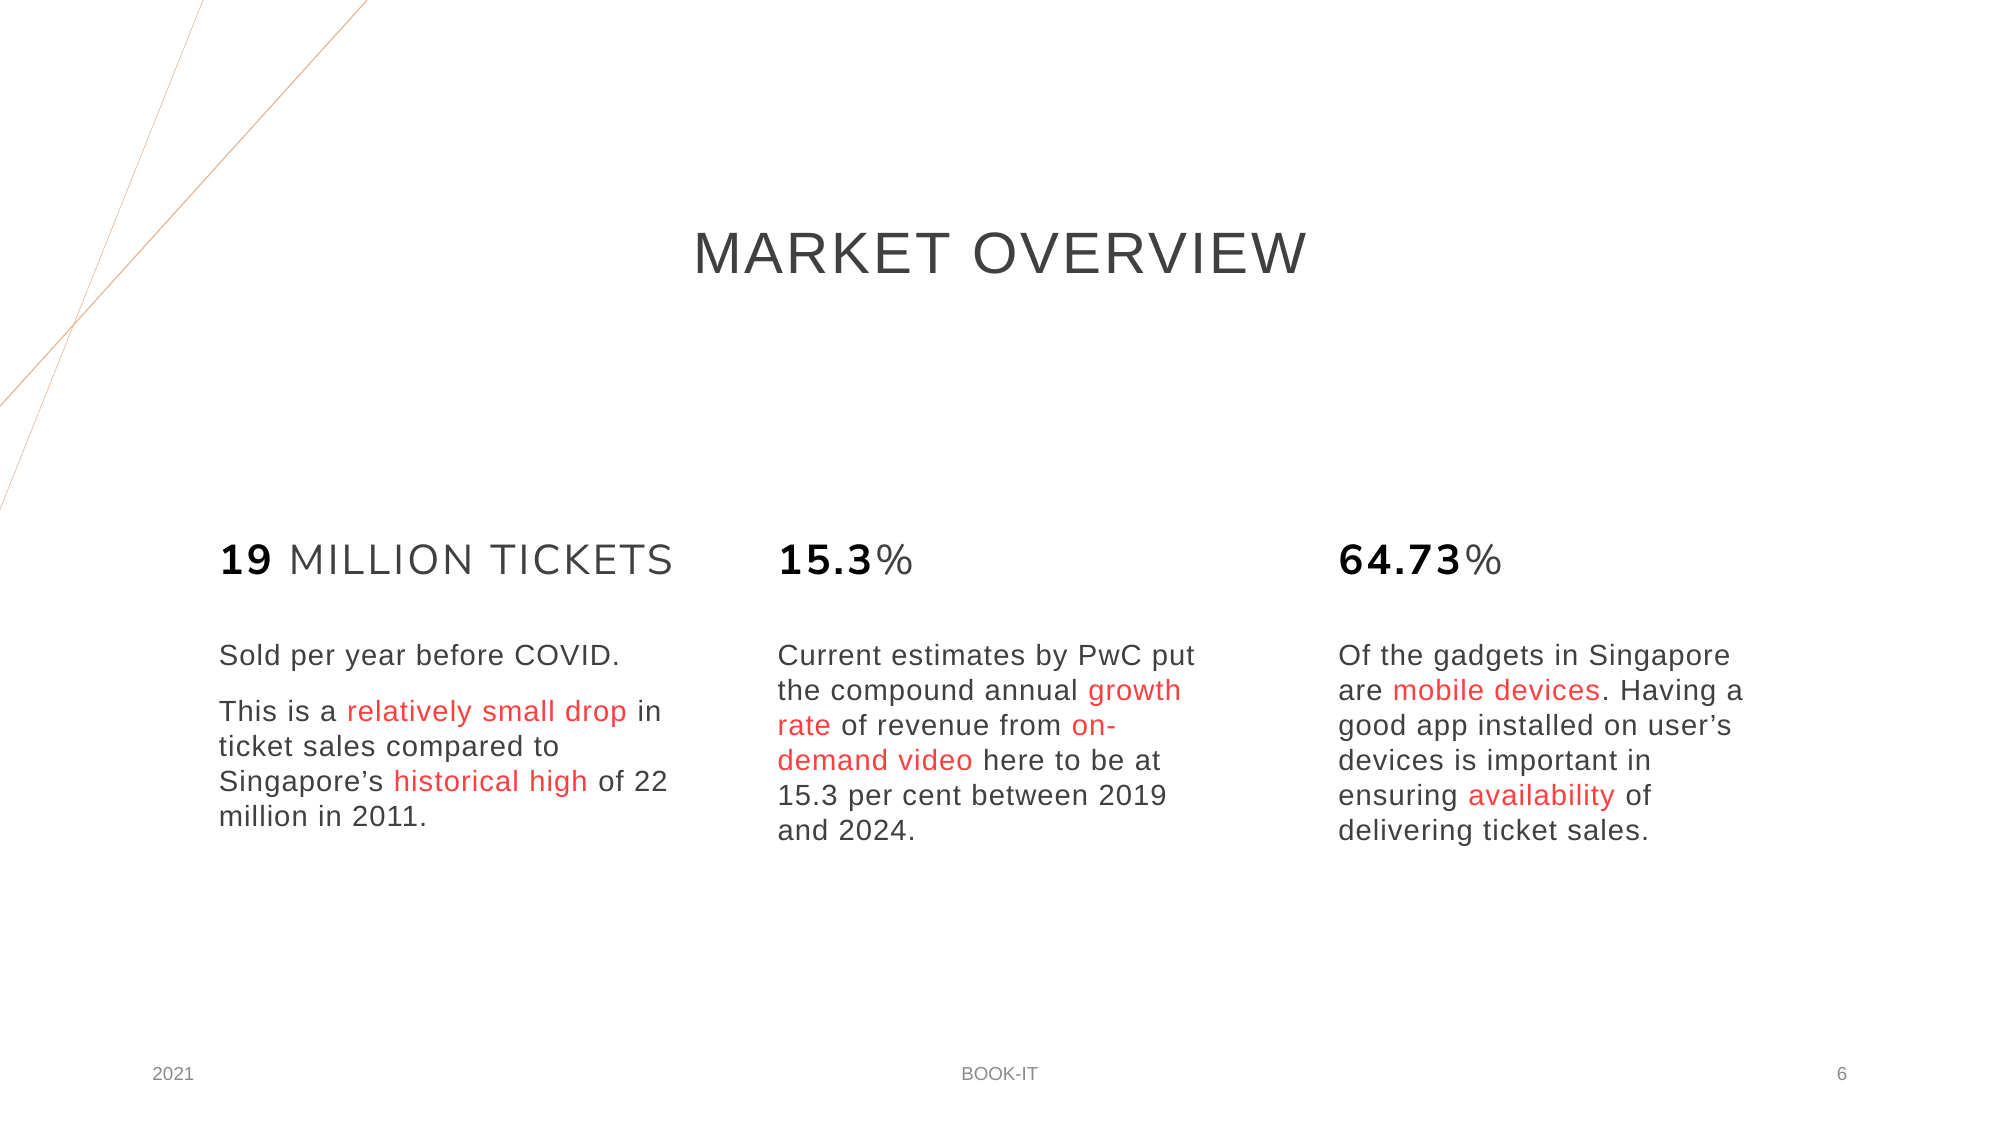

# MARKET OVERVIEW
19 million tickets
15.3%
64.73%
Sold per year before COVID.
This is a relatively small drop in ticket sales compared to Singapore’s historical high of 22 million in 2011.
Current estimates by PwC put the compound annual growth rate of revenue from on-demand video here to be at 15.3 per cent between 2019 and 2024.
Of the gadgets in Singapore are mobile devices. Having a good app installed on user’s devices is important in ensuring availability of delivering ticket sales.

2021
BOOK-IT
6